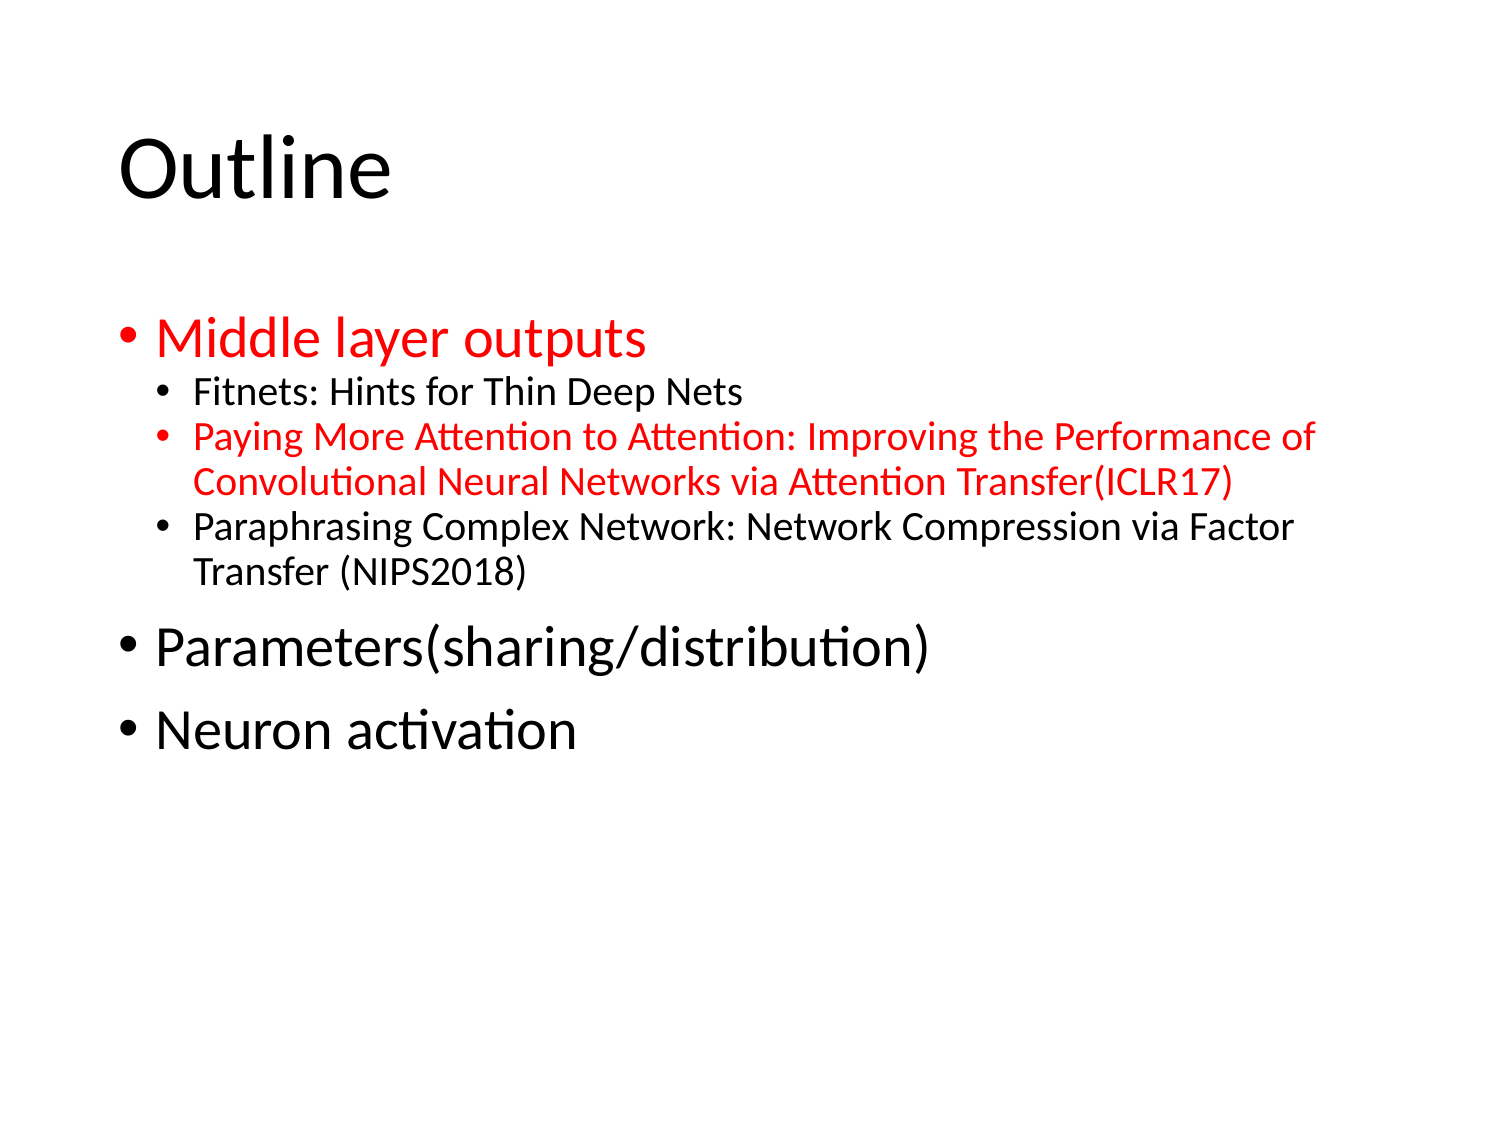

# Outline
Middle layer outputs
Fitnets: Hints for Thin Deep Nets
Paying More Attention to Attention: Improving the Performance of Convolutional Neural Networks via Attention Transfer(ICLR17)
Paraphrasing Complex Network: Network Compression via Factor Transfer (NIPS2018)
Parameters(sharing/distribution)
Neuron activation